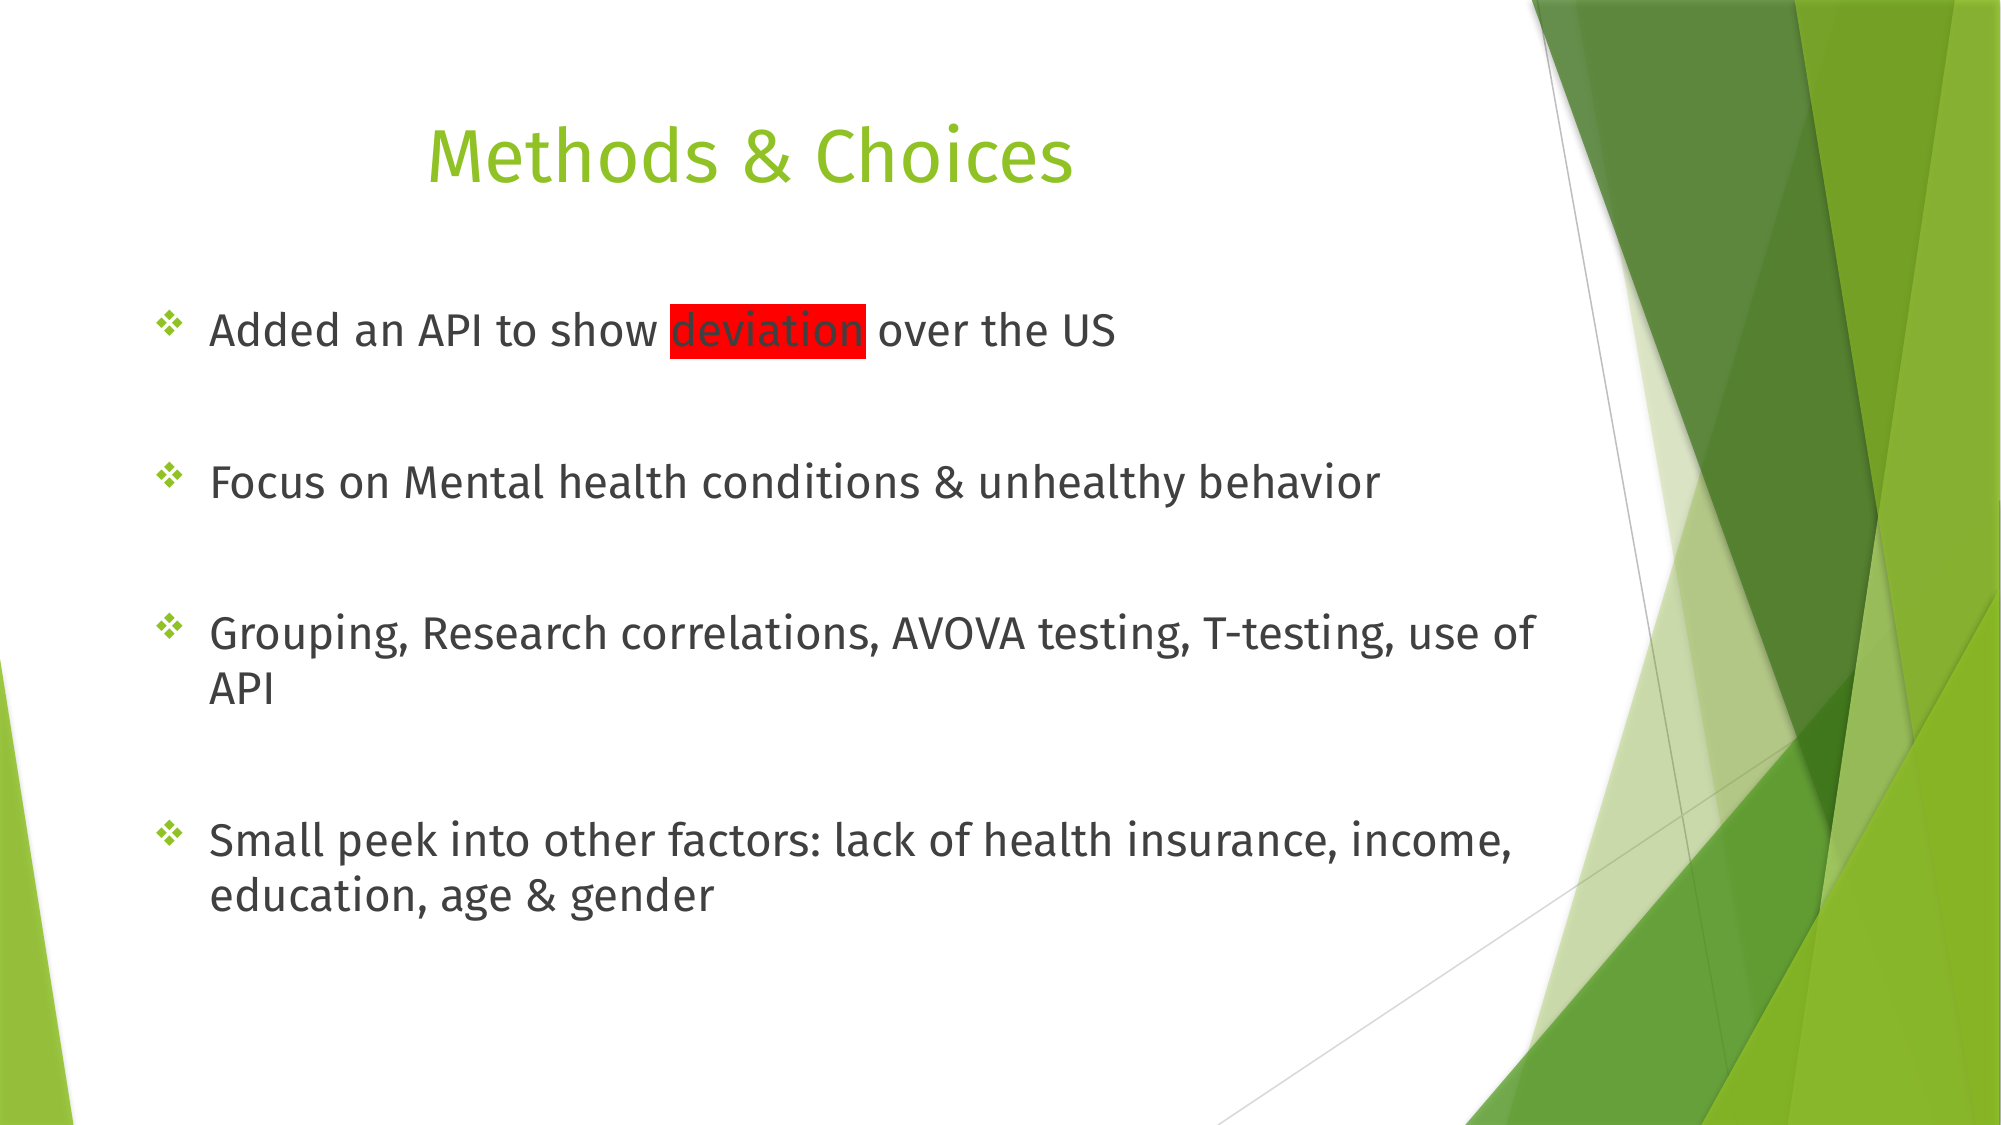

# Methods & Choices

Added an API to show deviation over the US

Focus on Mental health conditions & unhealthy behavior

Grouping, Research correlations, AVOVA testing, T-testing, use of API

Small peek into other factors: lack of health insurance, income, education, age & gender